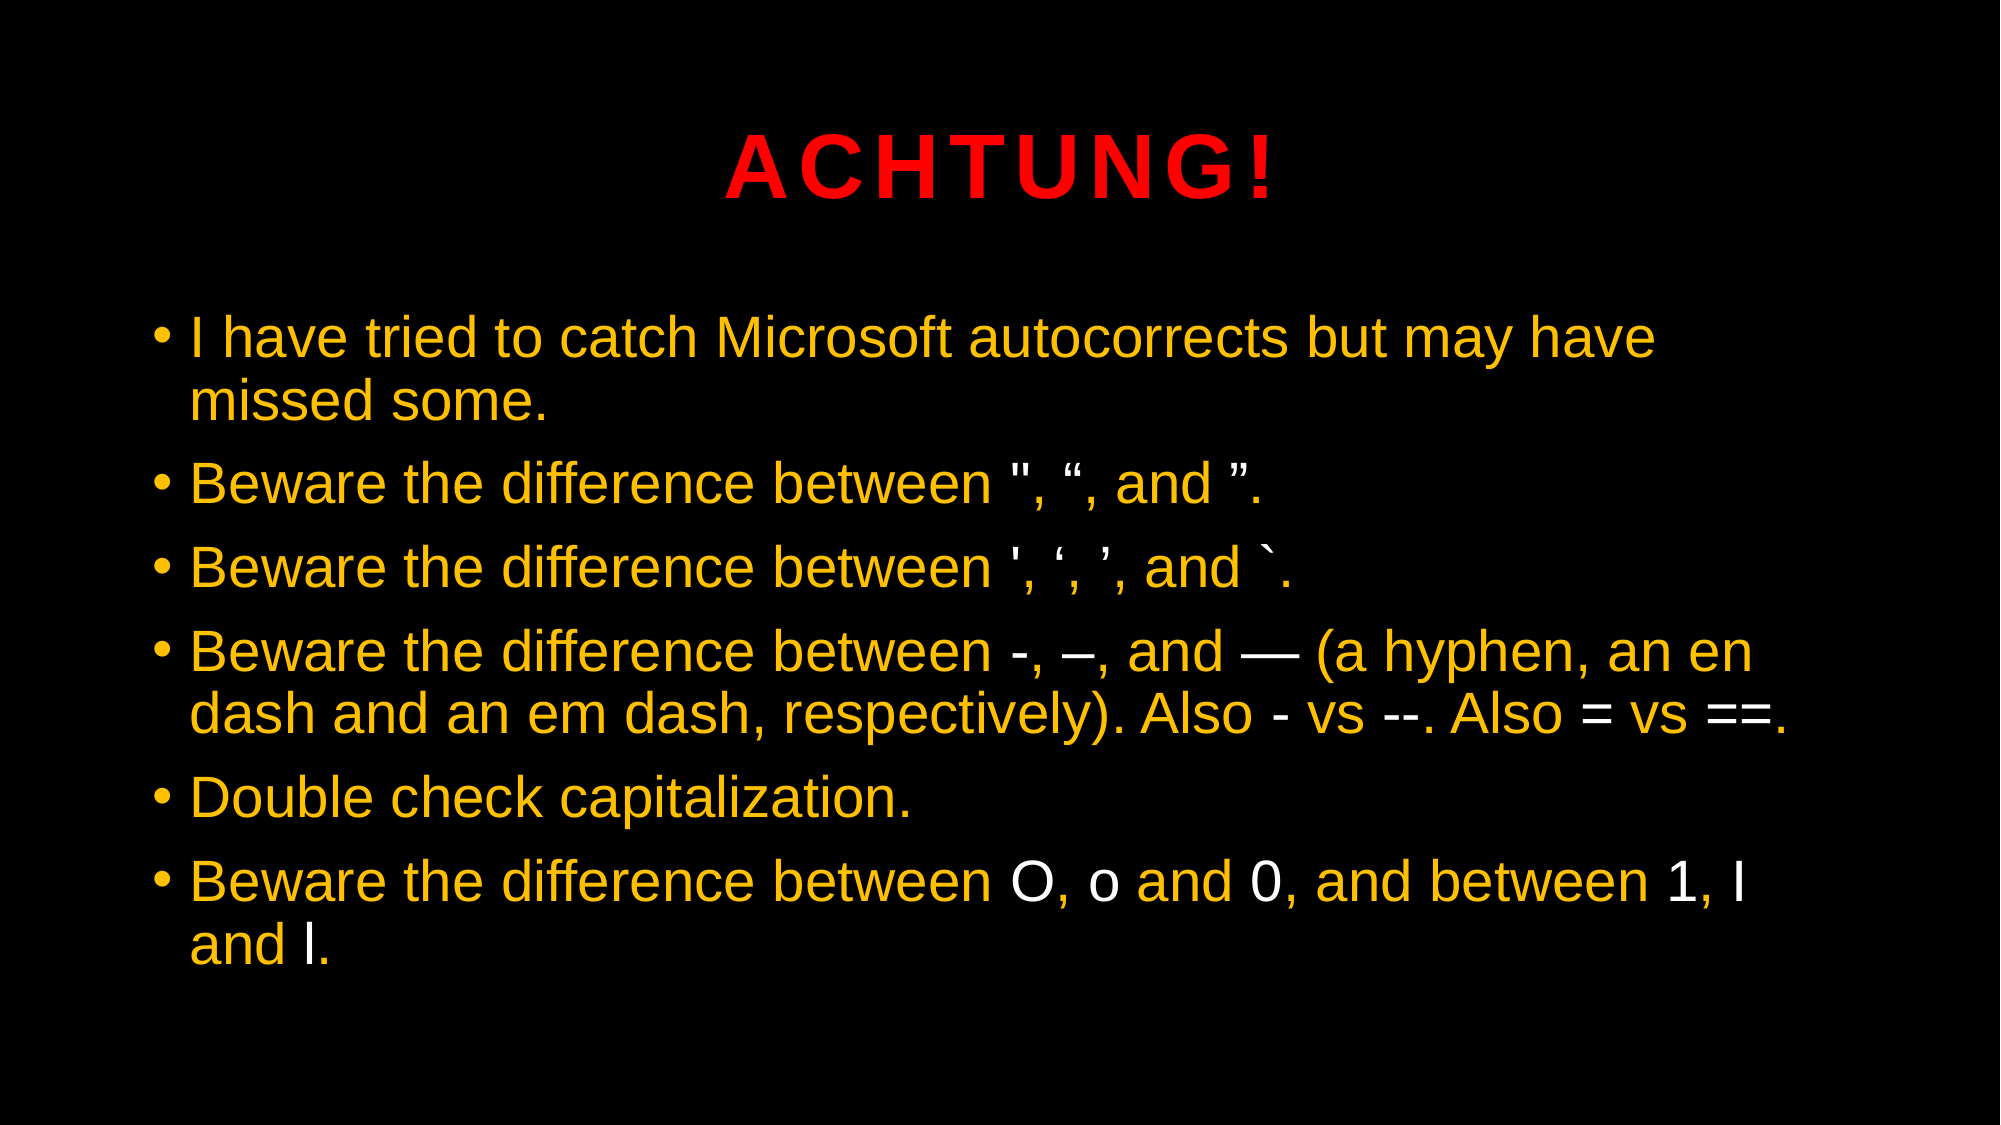

# ACHTUNG!
I have tried to catch Microsoft autocorrects but may have missed some.
Beware the difference between ", “, and ”.
Beware the difference between ', ‘, ’, and `.
Beware the difference between -, –, and — (a hyphen, an en dash and an em dash, respectively). Also - vs --. Also = vs ==.
Double check capitalization.
Beware the difference between O, o and 0, and between 1, I and l.